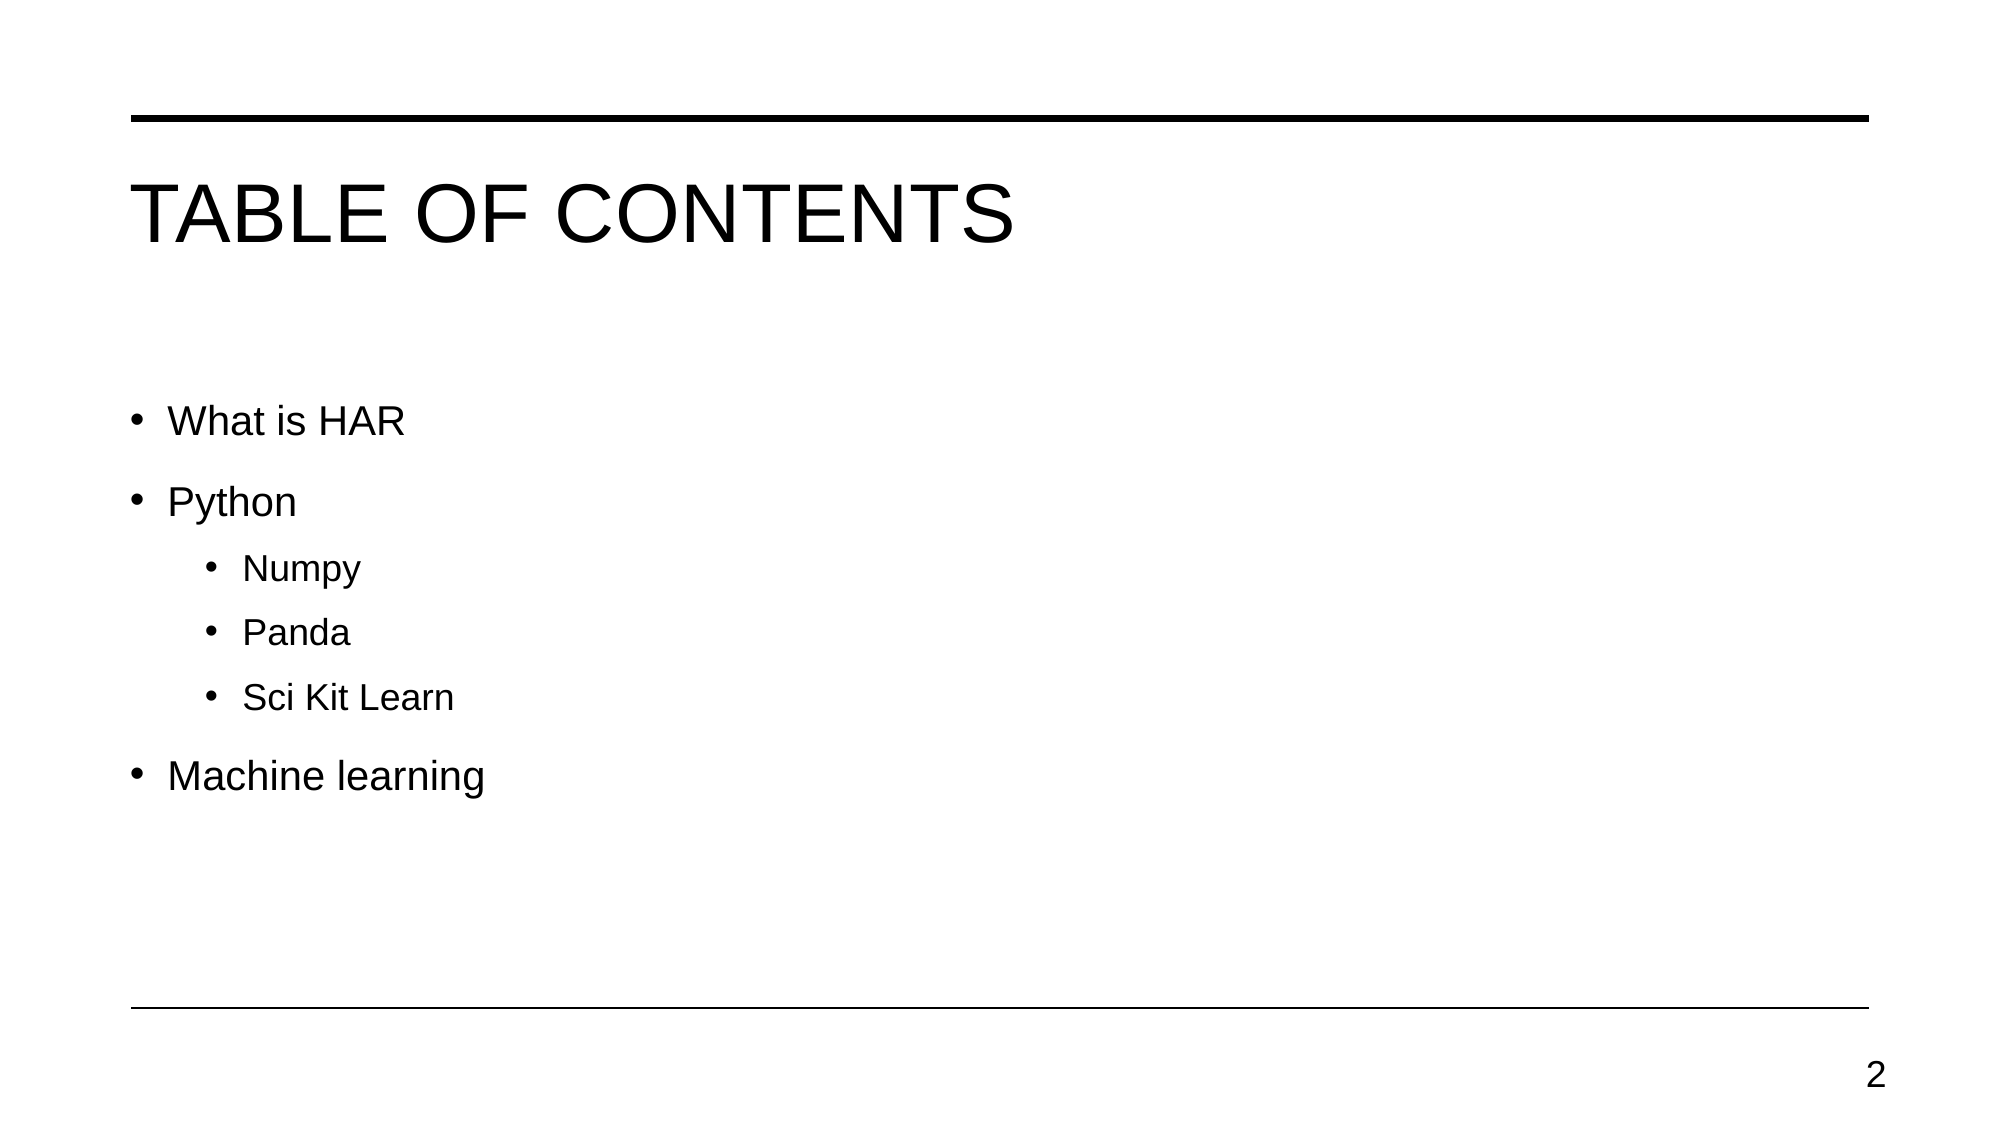

# Table of contents
What is HAR
Python
Numpy
Panda
Sci Kit Learn
Machine learning
2